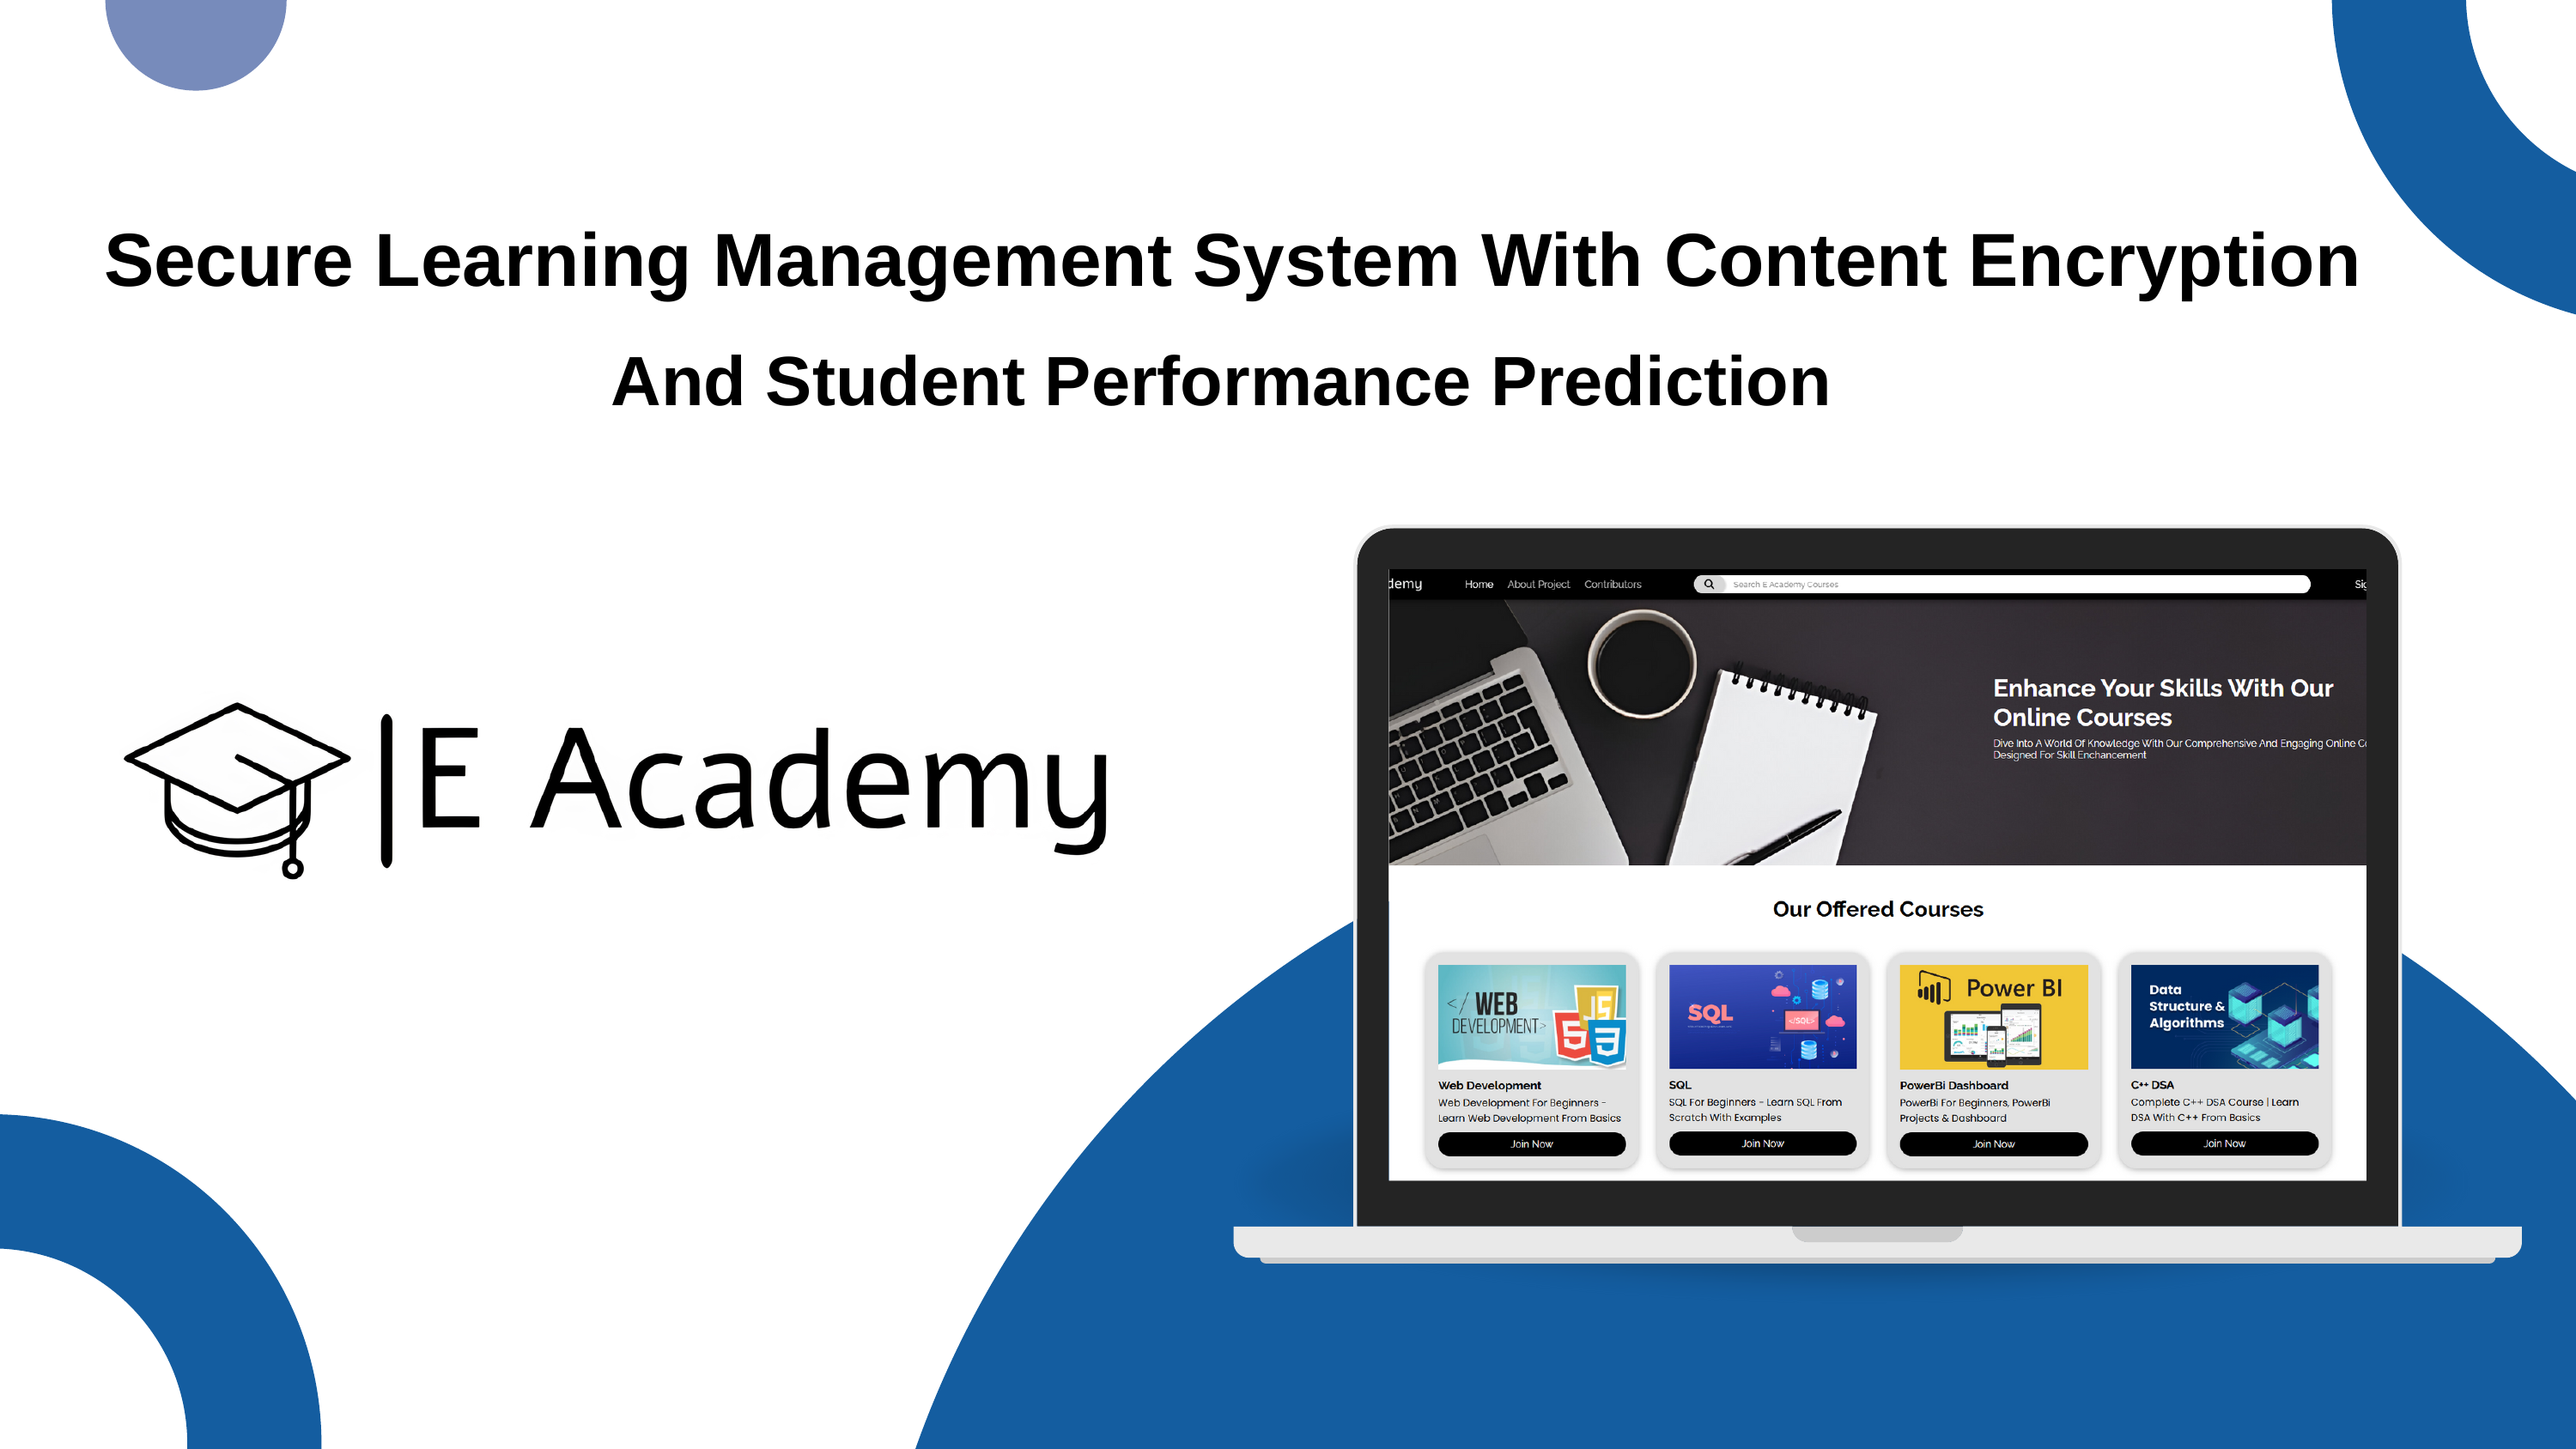

Secure Learning Management System With Content Encryption
And Student Performance Prediction